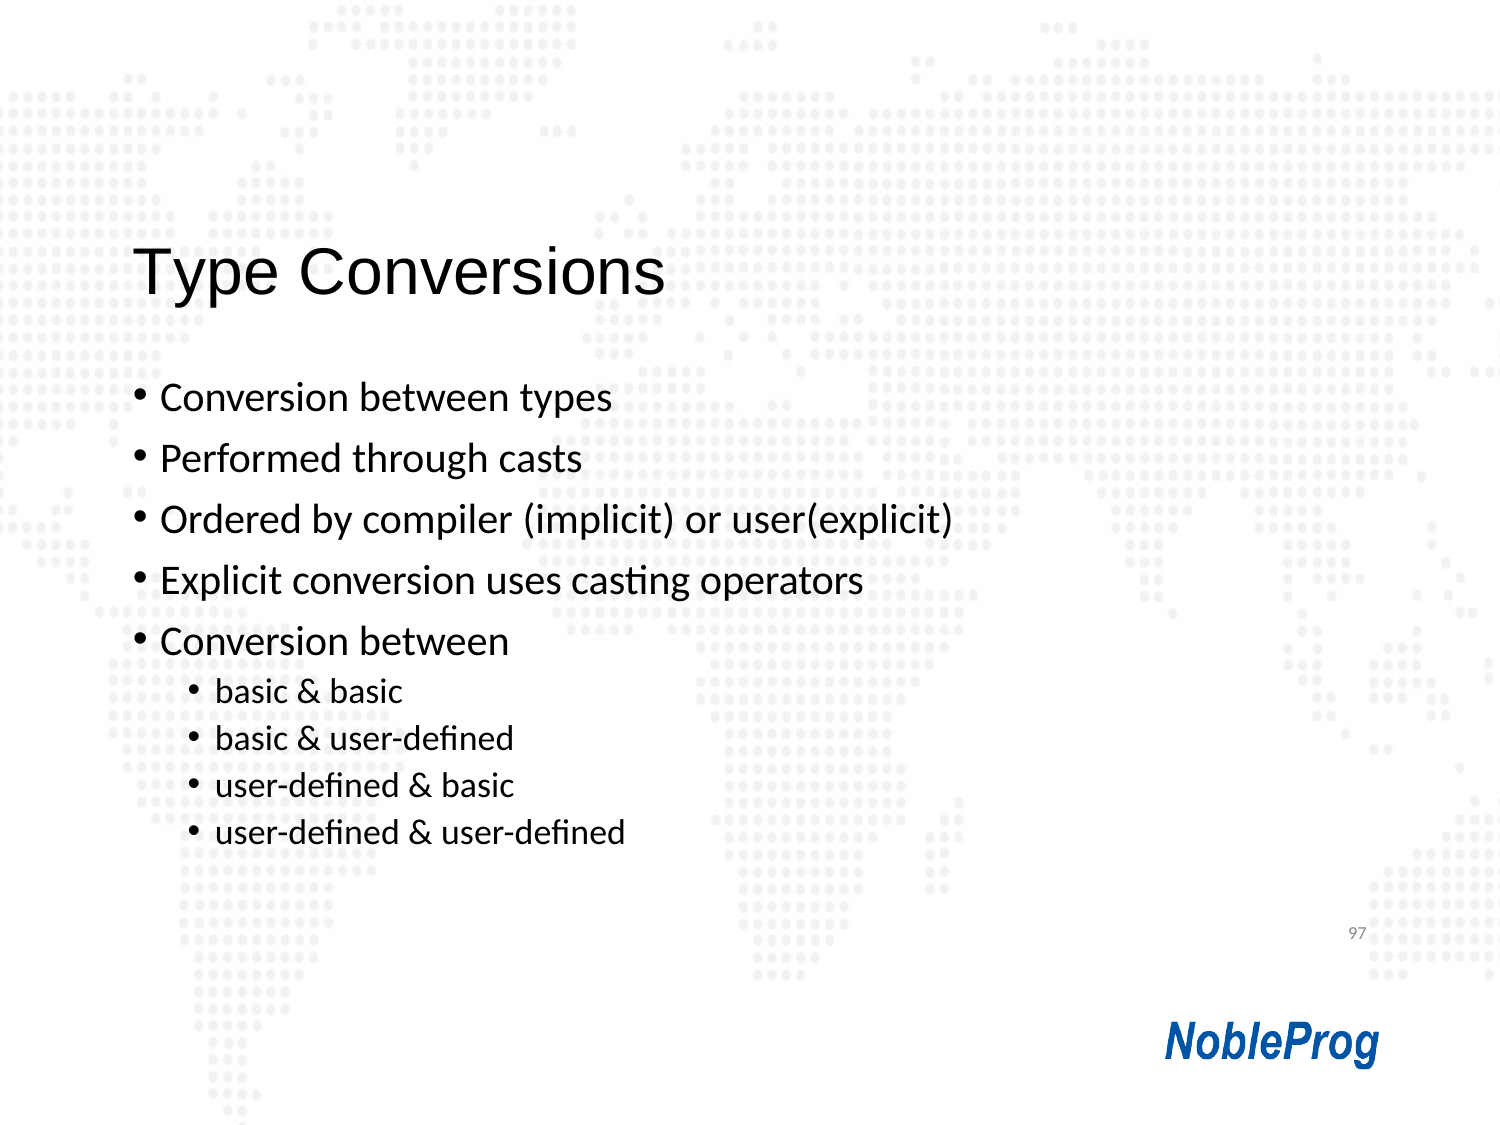

# Type Conversions
Conversion between types
Performed through casts
Ordered by compiler (implicit) or user(explicit)
Explicit conversion uses casting operators
Conversion between
basic & basic
basic & user-defined
user-defined & basic
user-defined & user-defined
97